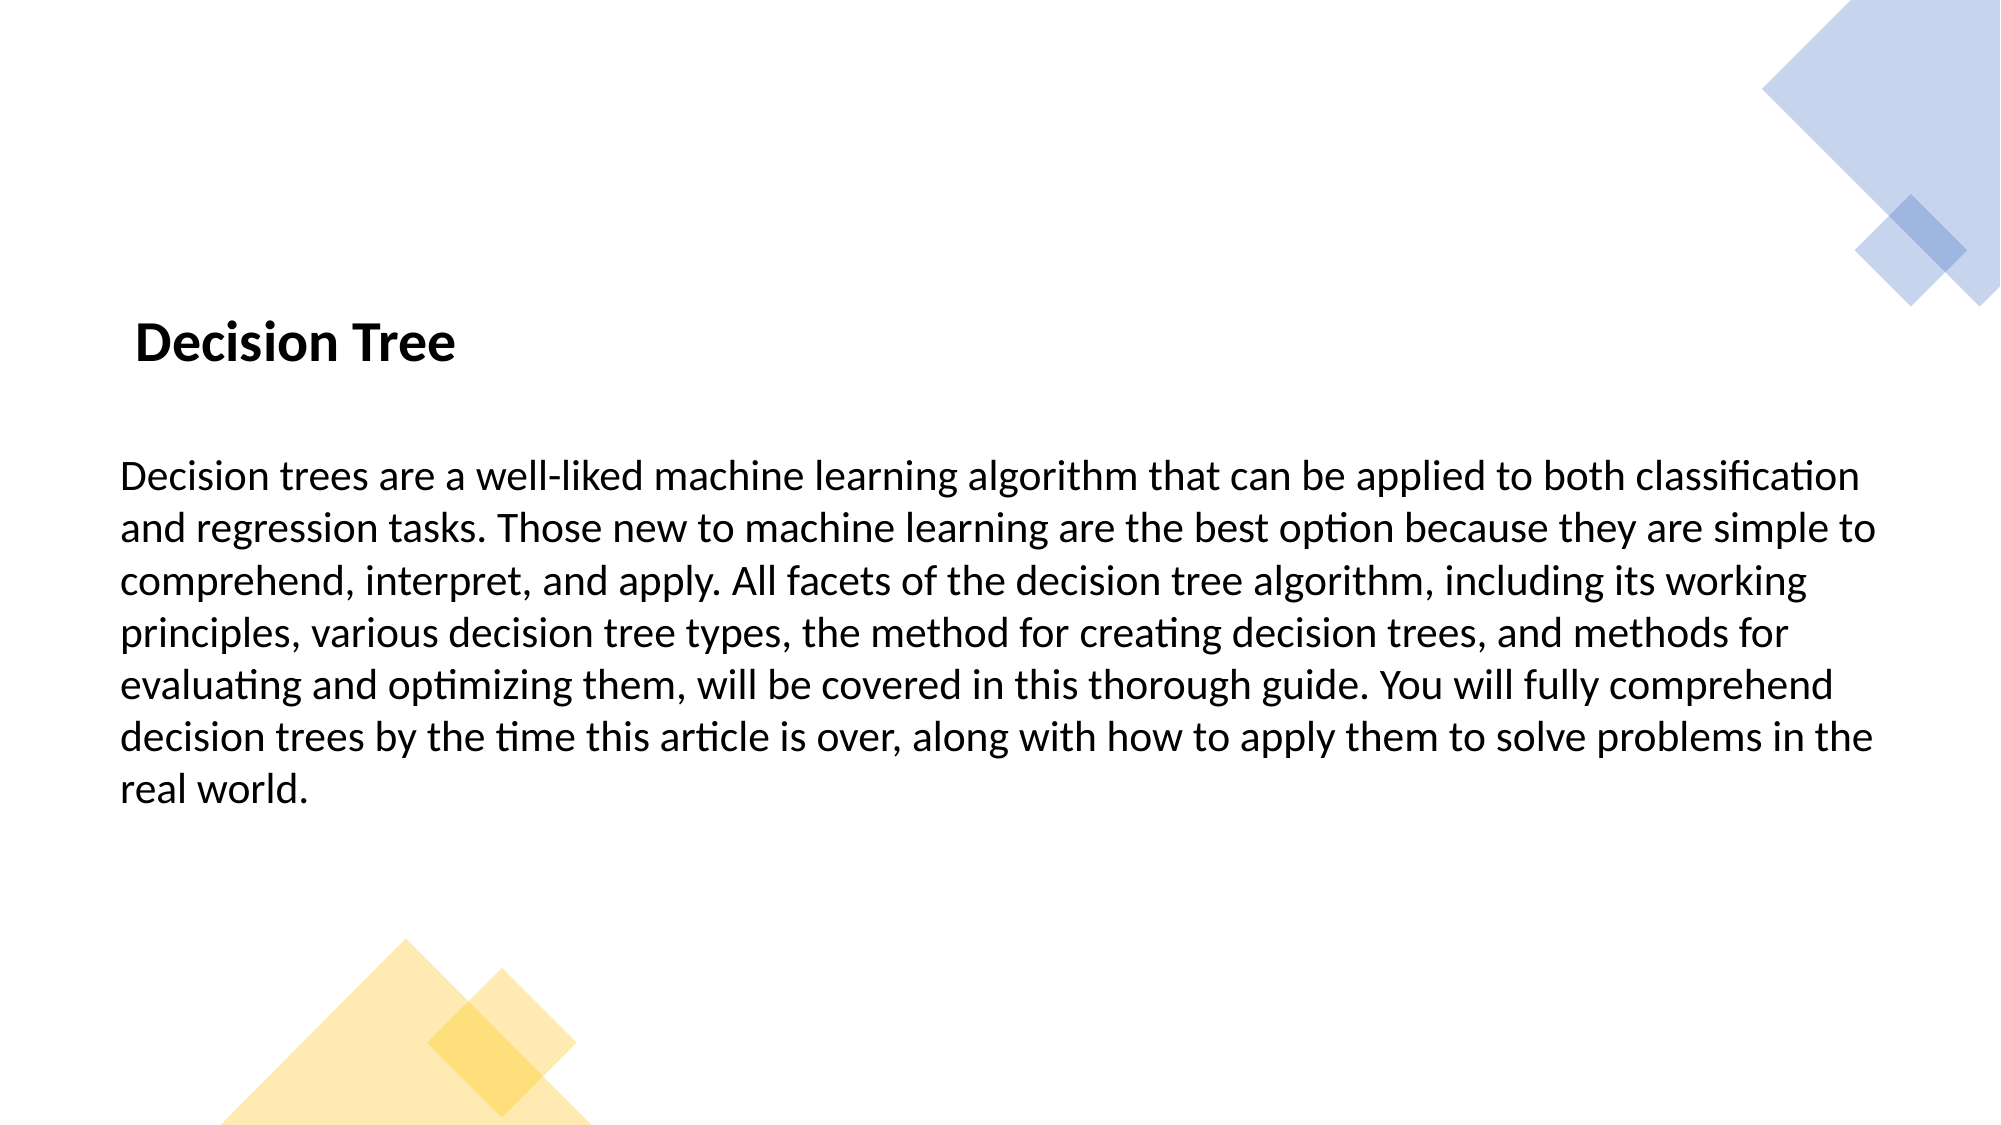

Decision Tree
Decision trees are a well-liked machine learning algorithm that can be applied to both classification and regression tasks. Those new to machine learning are the best option because they are simple to comprehend, interpret, and apply. All facets of the decision tree algorithm, including its working principles, various decision tree types, the method for creating decision trees, and methods for evaluating and optimizing them, will be covered in this thorough guide. You will fully comprehend decision trees by the time this article is over, along with how to apply them to solve problems in the real world.